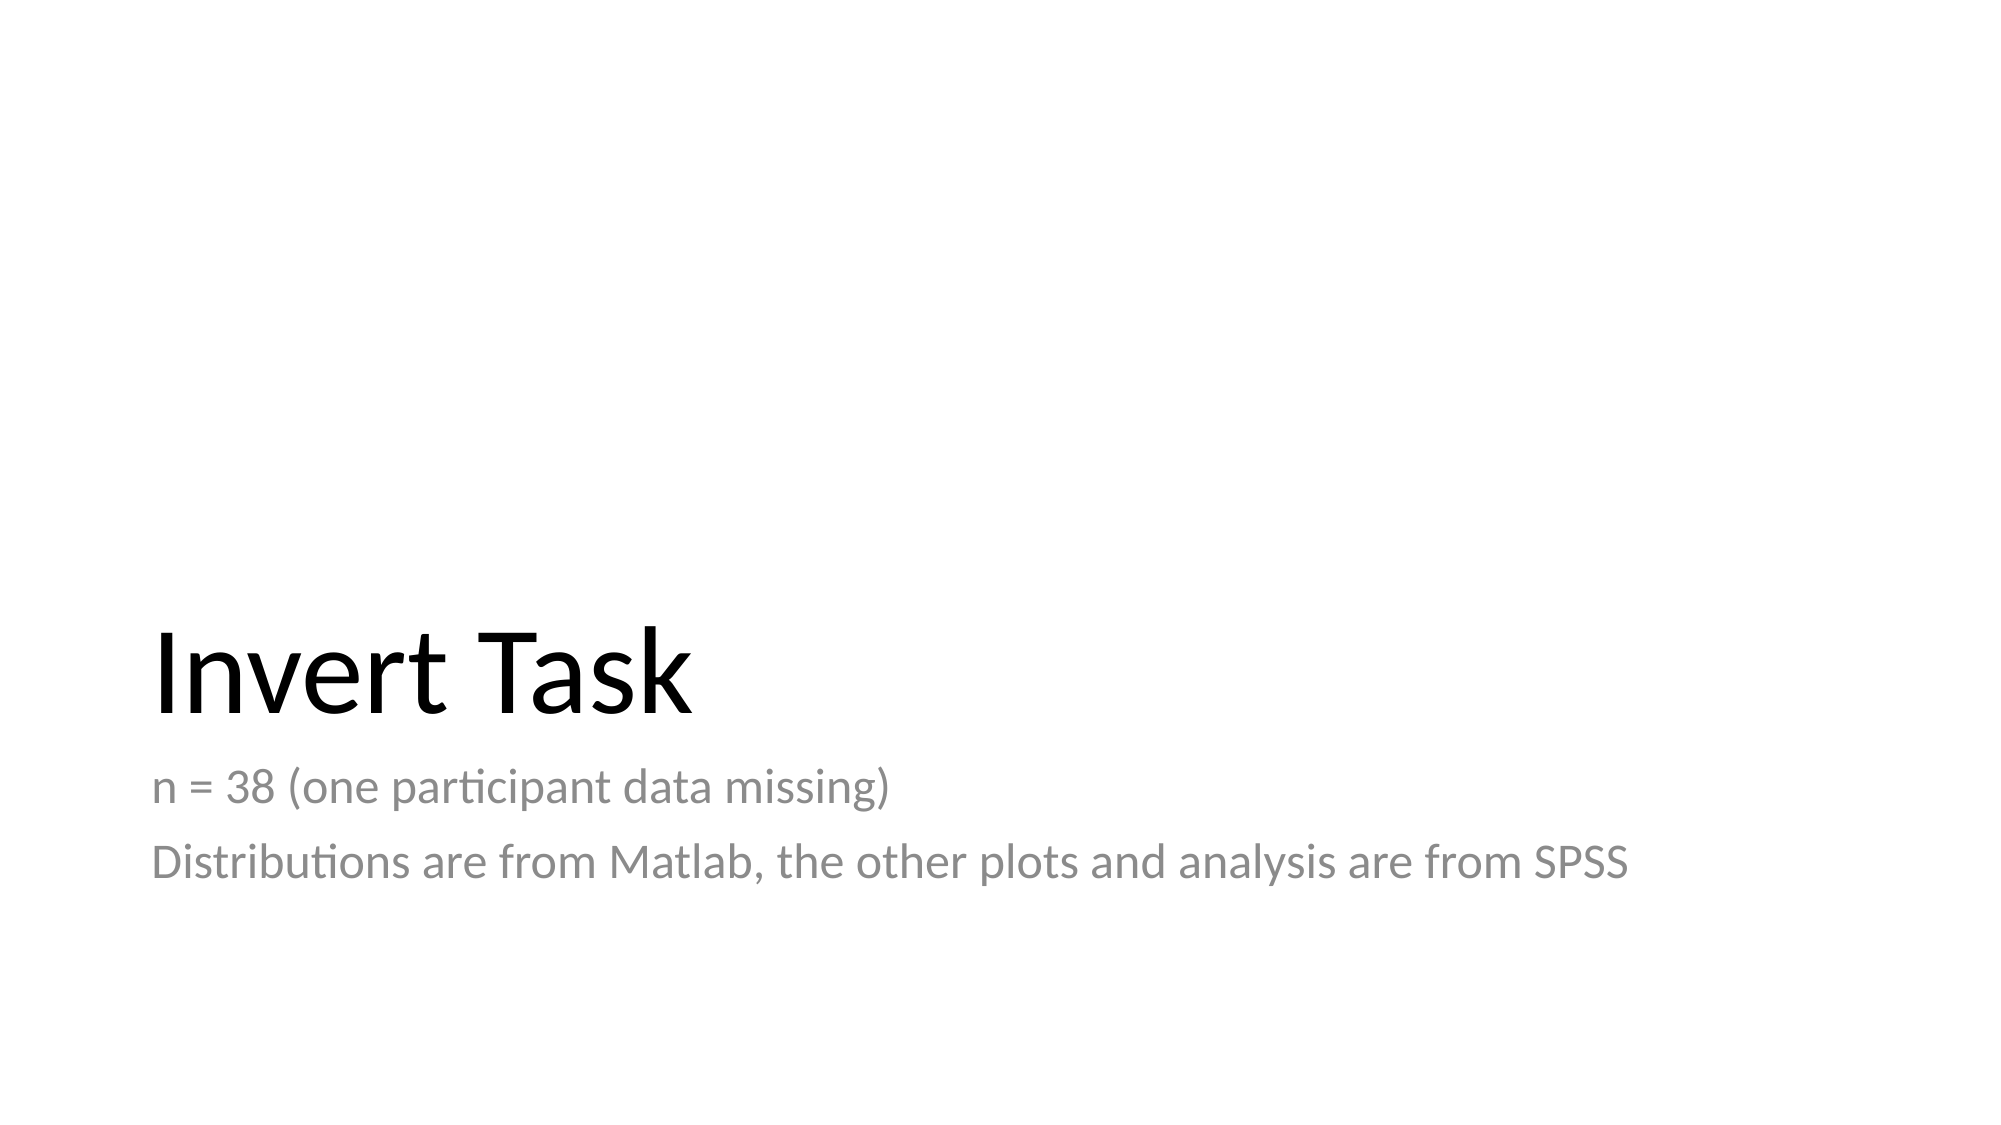

# Invert Task
n = 38 (one participant data missing)
Distributions are from Matlab, the other plots and analysis are from SPSS